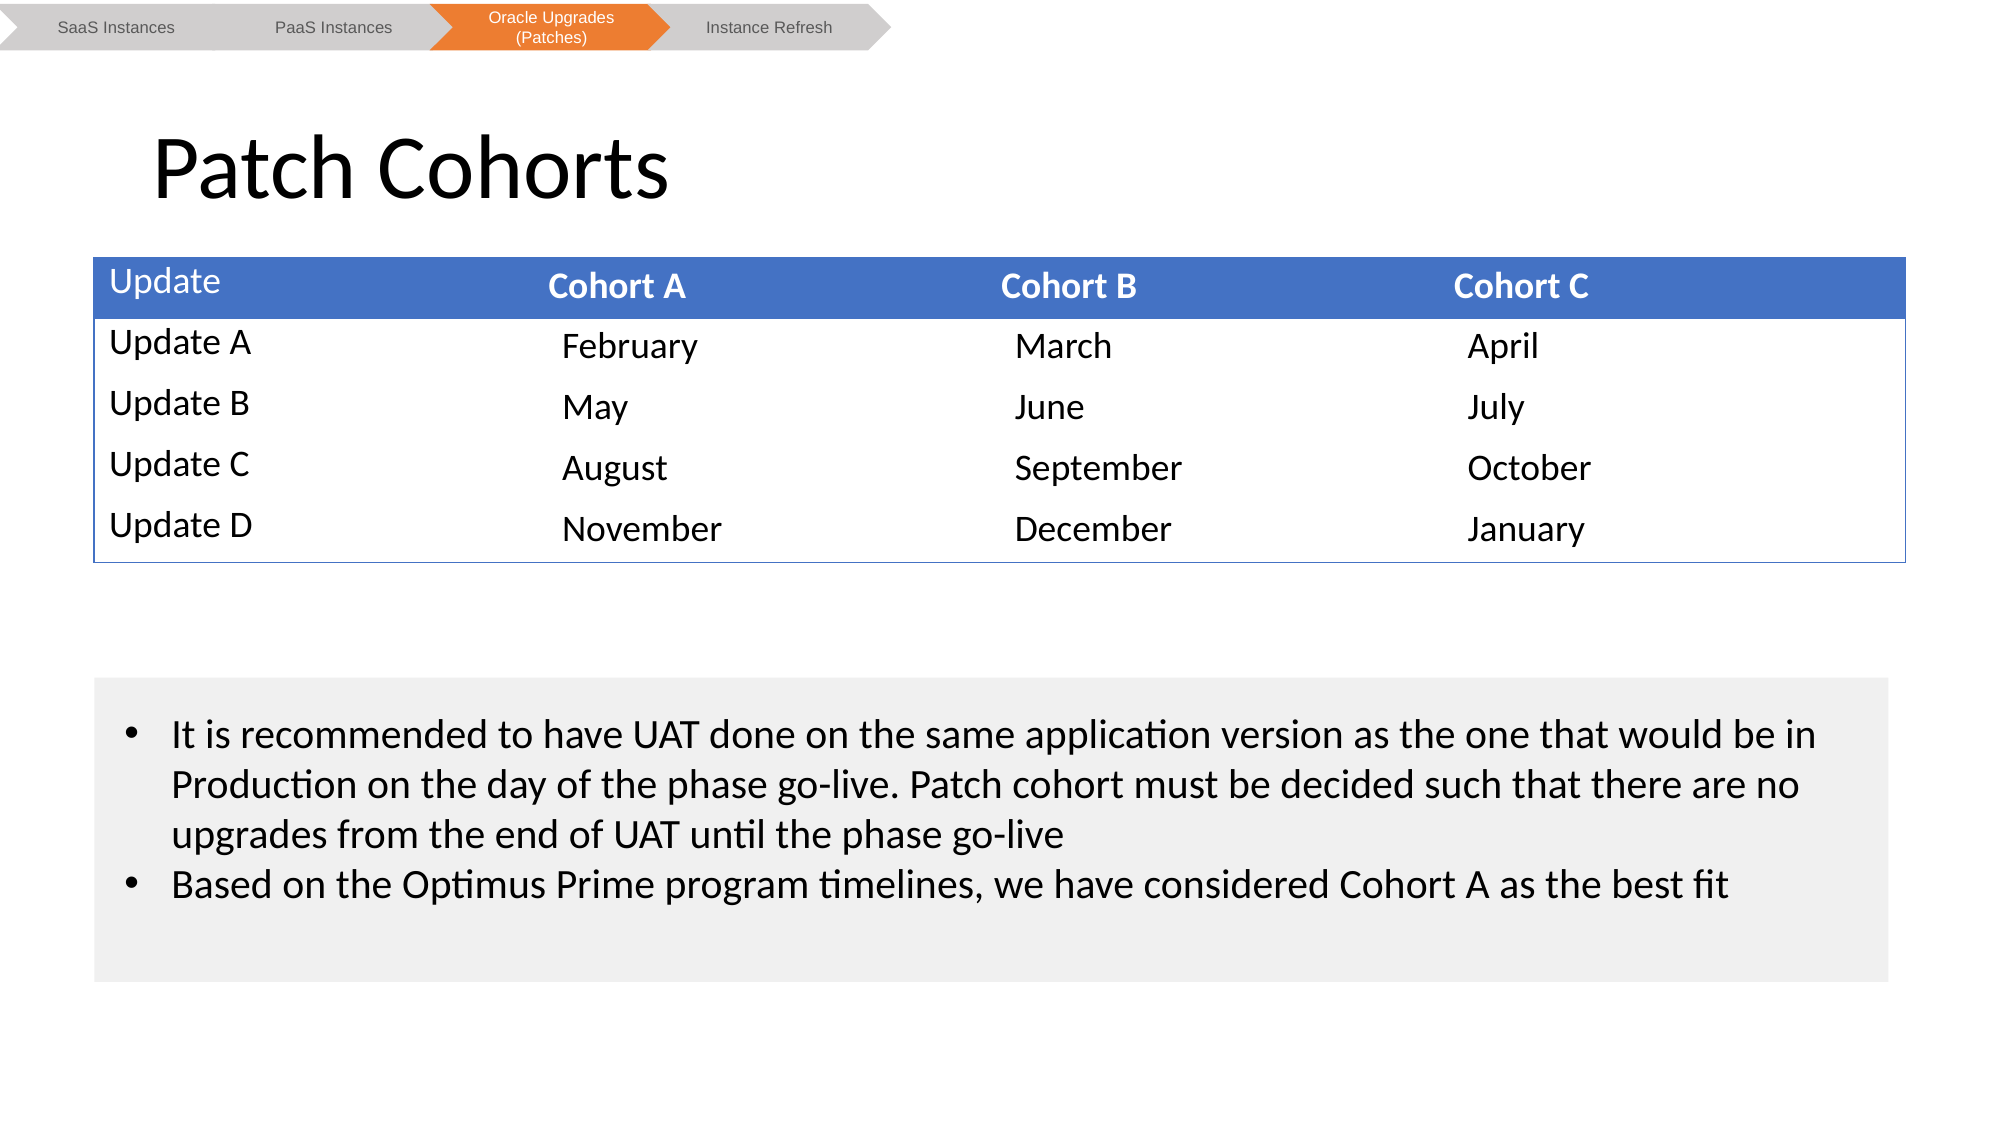

SaaS Instances
Oracle Upgrades (Patches)
Instance Refresh
PaaS Instances
# Patch Cohorts
| Update | Cohort A | Cohort B | Cohort C |
| --- | --- | --- | --- |
| Update A | February | March | April |
| Update B | May | June | July |
| Update C | August | September | October |
| Update D | November | December | January |
It is recommended to have UAT done on the same application version as the one that would be in Production on the day of the phase go-live. Patch cohort must be decided such that there are no upgrades from the end of UAT until the phase go-live
Based on the Optimus Prime program timelines, we have considered Cohort A as the best fit